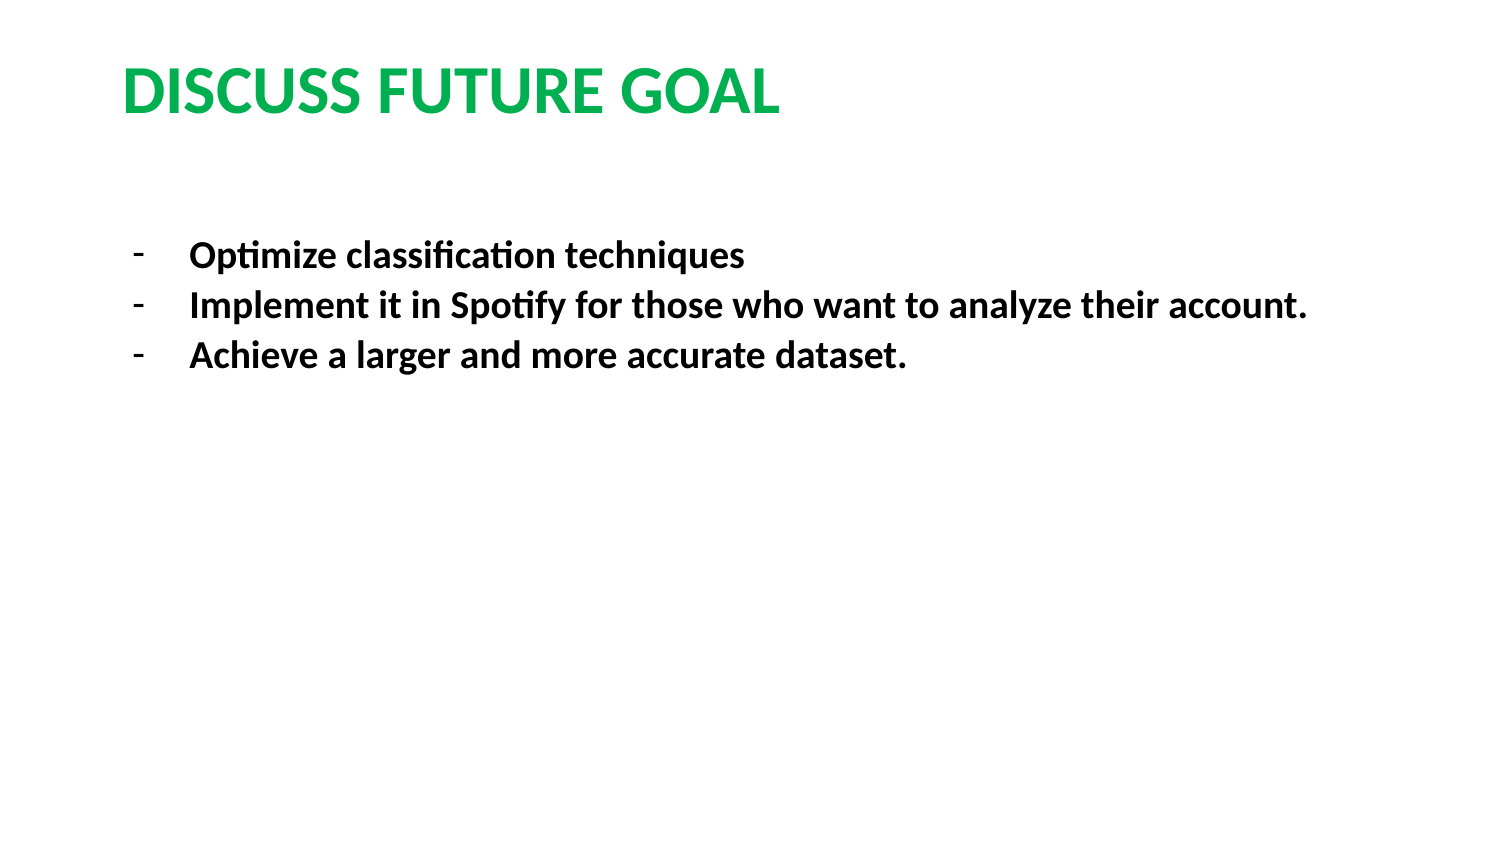

# DISCUSS FUTURE GOAL
Optimize classification techniques
Implement it in Spotify for those who want to analyze their account.
Achieve a larger and more accurate dataset.